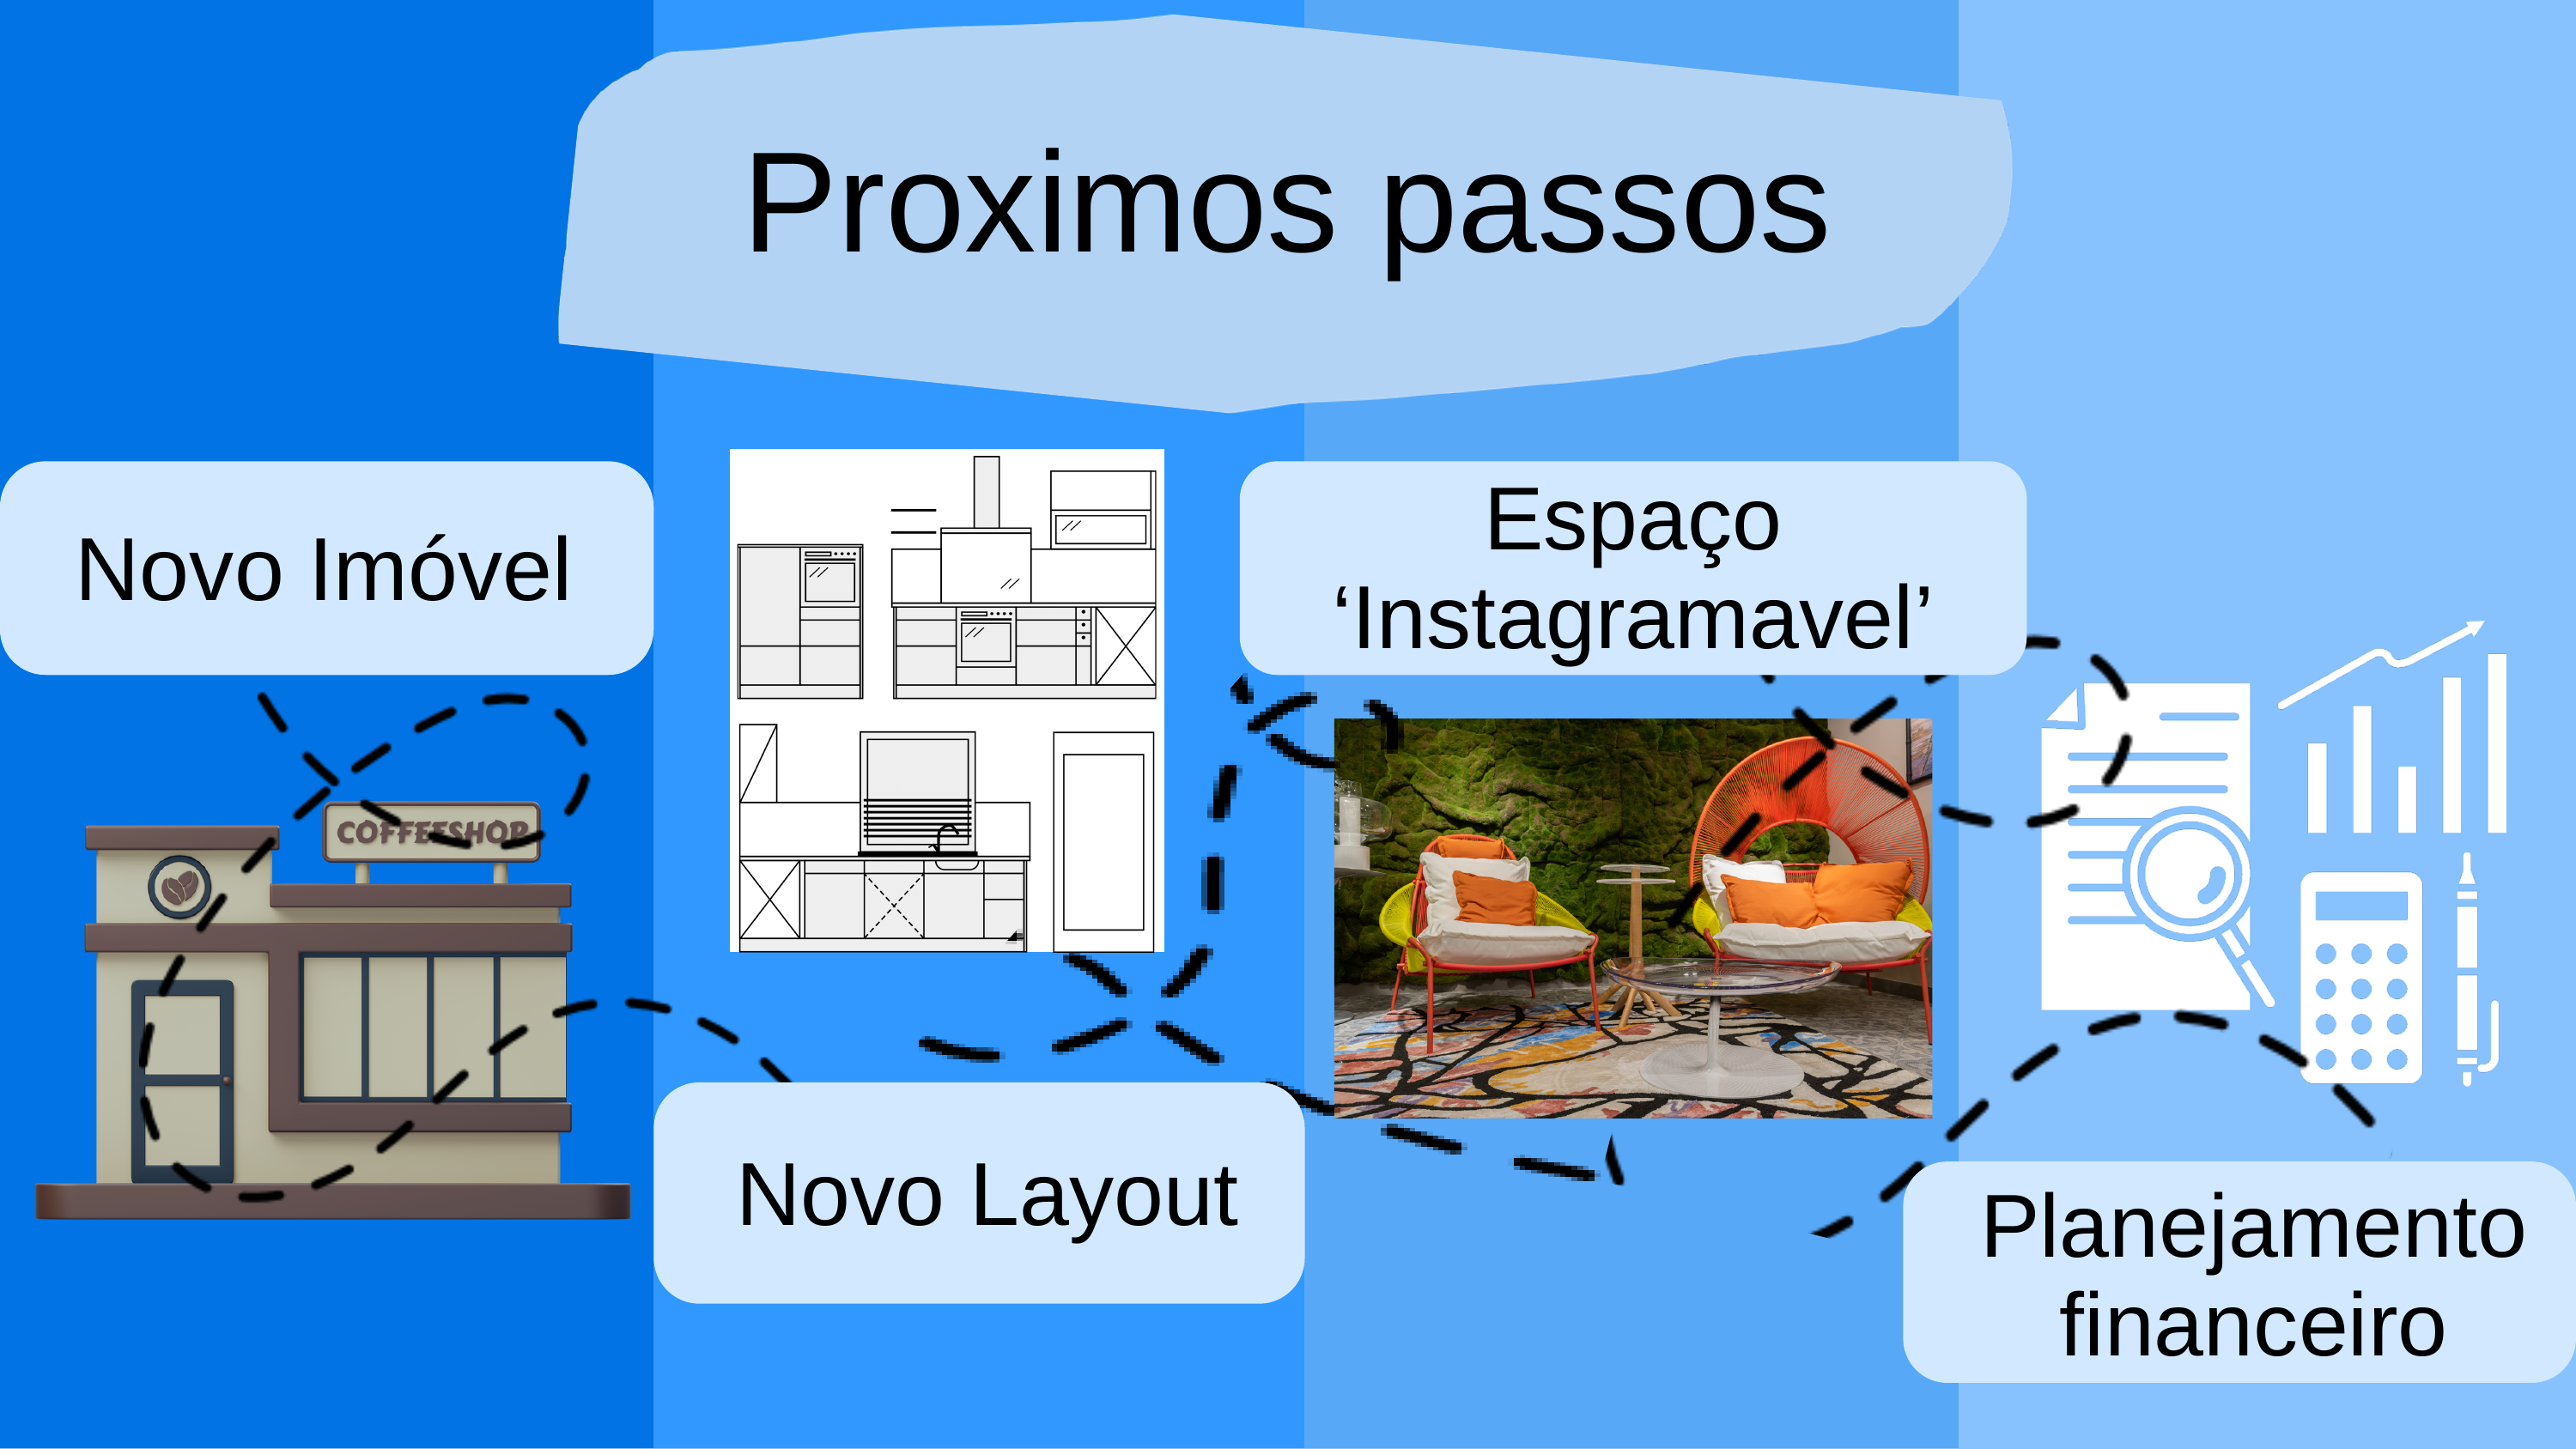

Proximos passos

Espaço ‘Instagramavel’

Novo Imóvel

Novo Layout

Planejamento financeiro